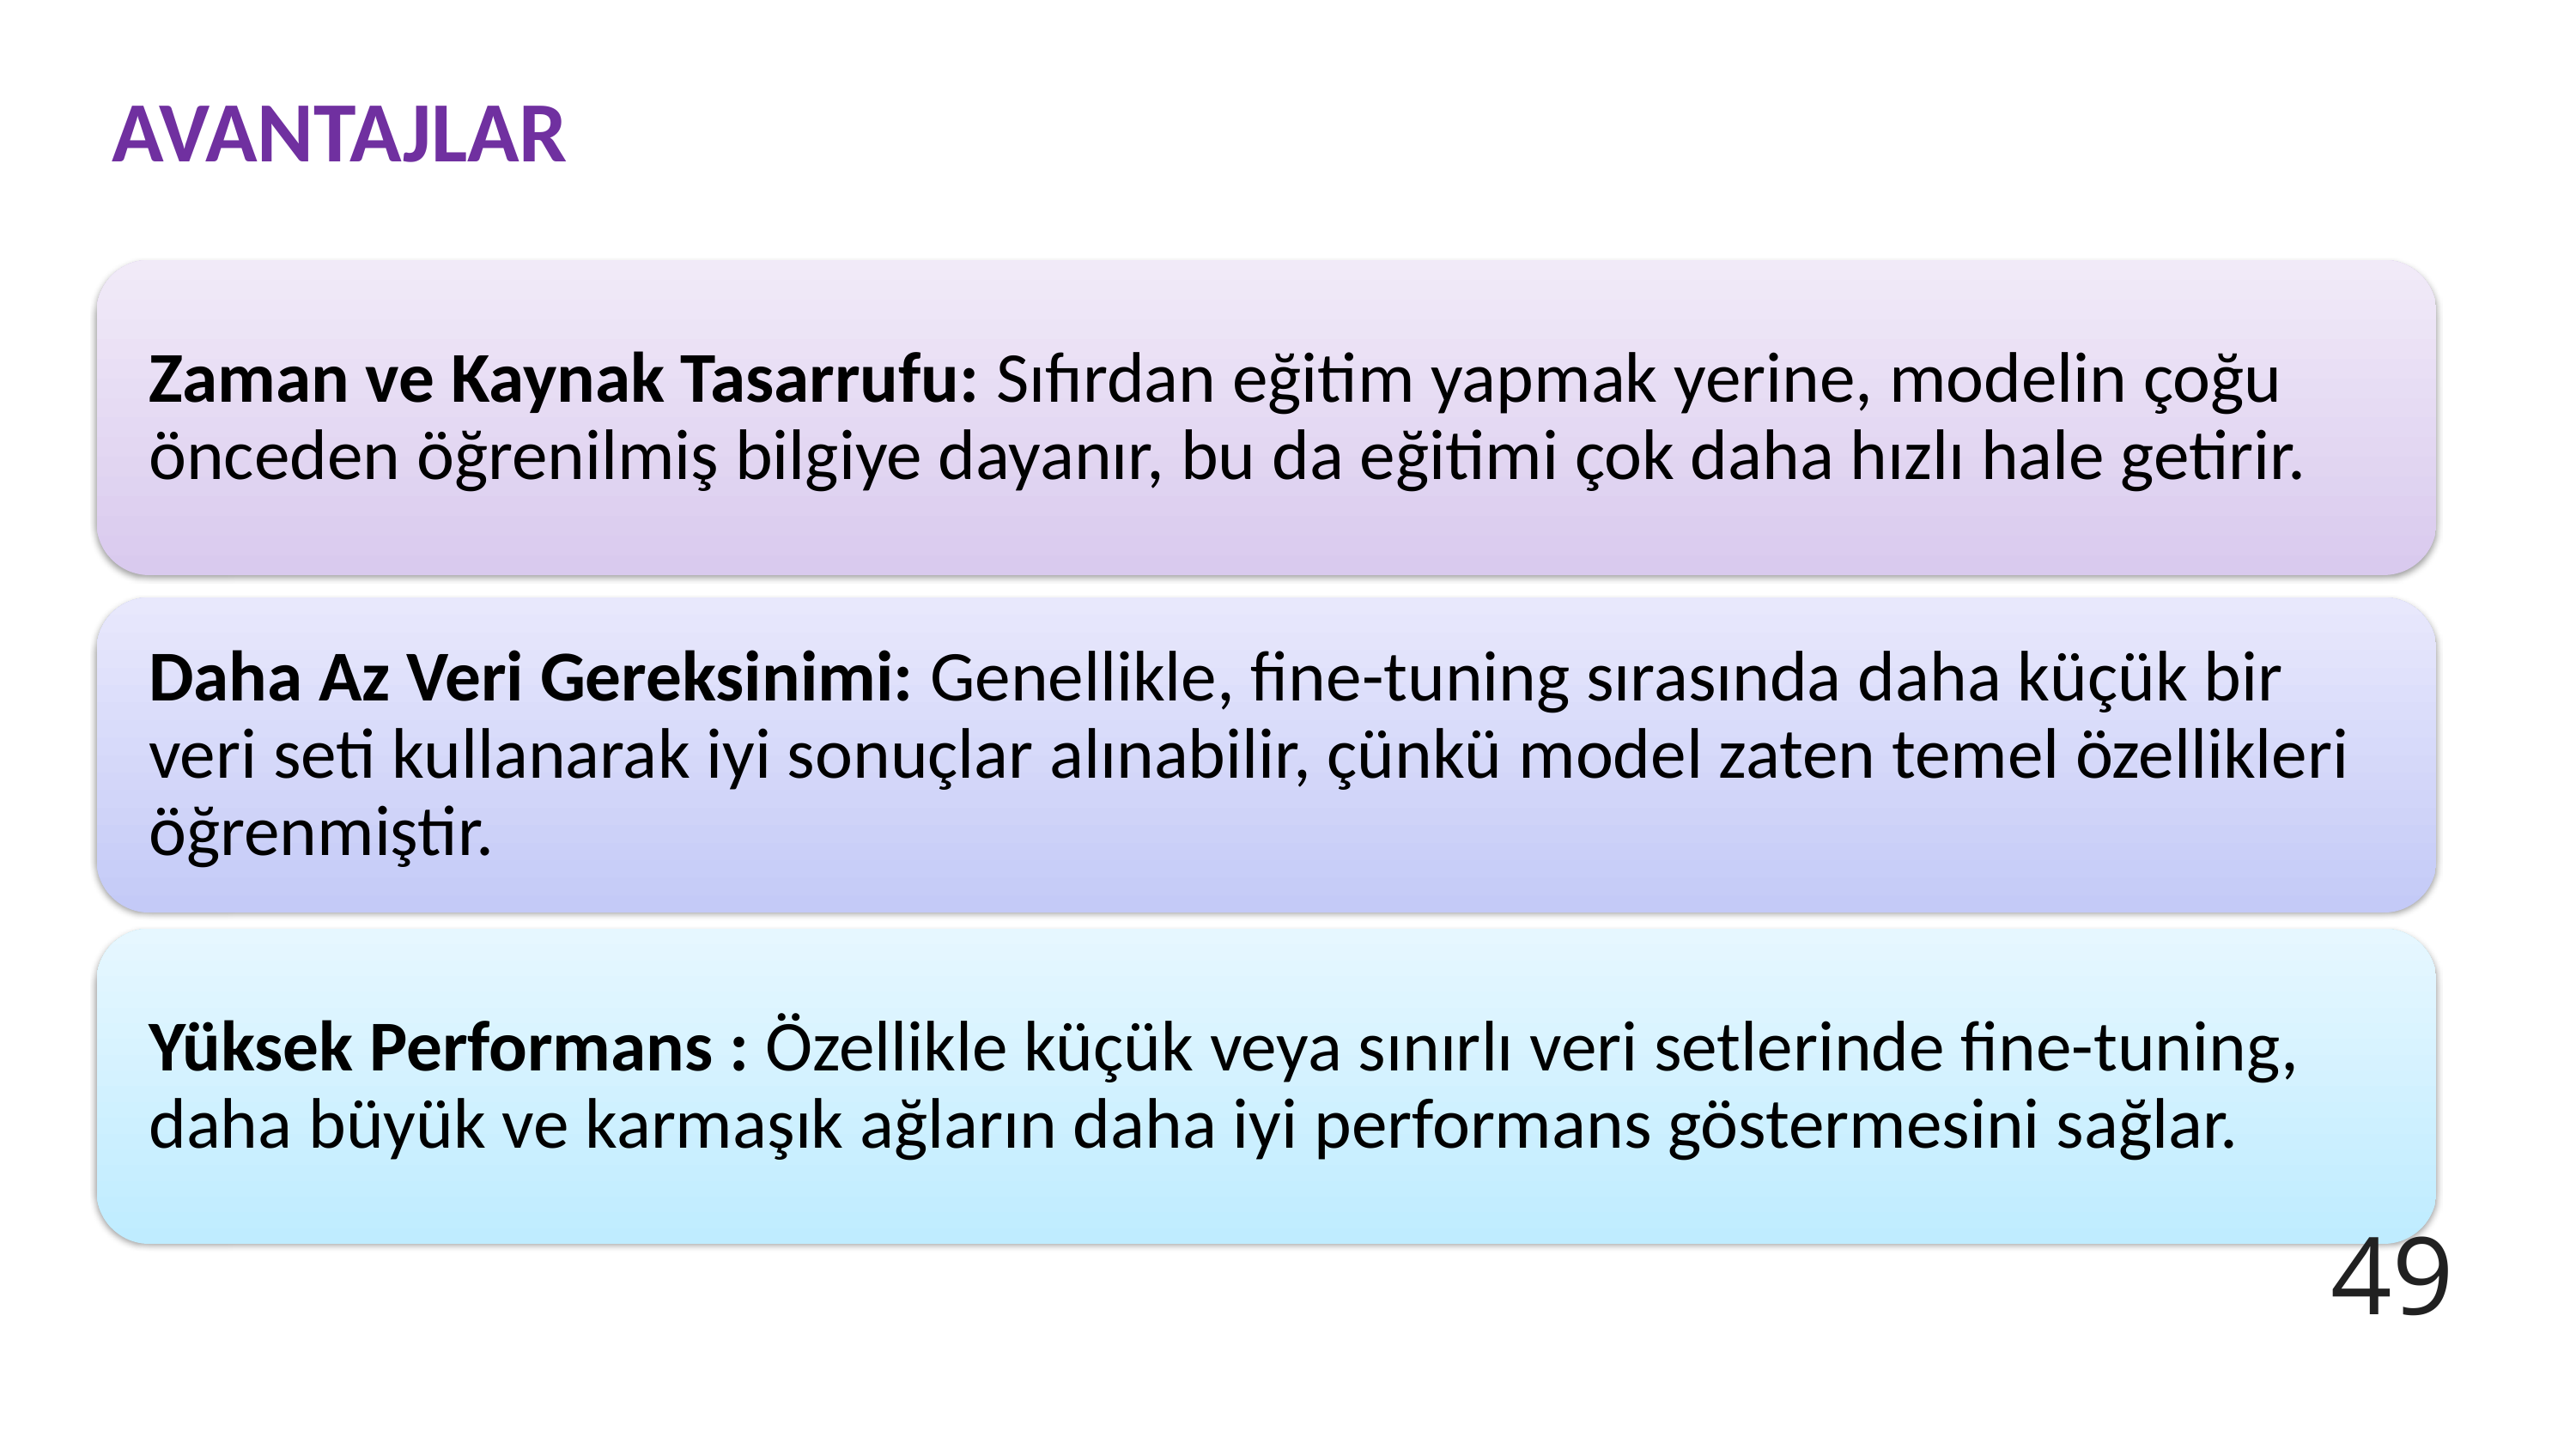

AVANTAJLAR
Zaman ve Kaynak Tasarrufu: Sıfırdan eğitim yapmak yerine, modelin çoğu önceden öğrenilmiş bilgiye dayanır, bu da eğitimi çok daha hızlı hale getirir.
Daha Az Veri Gereksinimi: Genellikle, fine-tuning sırasında daha küçük bir veri seti kullanarak iyi sonuçlar alınabilir, çünkü model zaten temel özellikleri öğrenmiştir.
Yüksek Performans : Özellikle küçük veya sınırlı veri setlerinde fine-tuning, daha büyük ve karmaşık ağların daha iyi performans göstermesini sağlar.
49